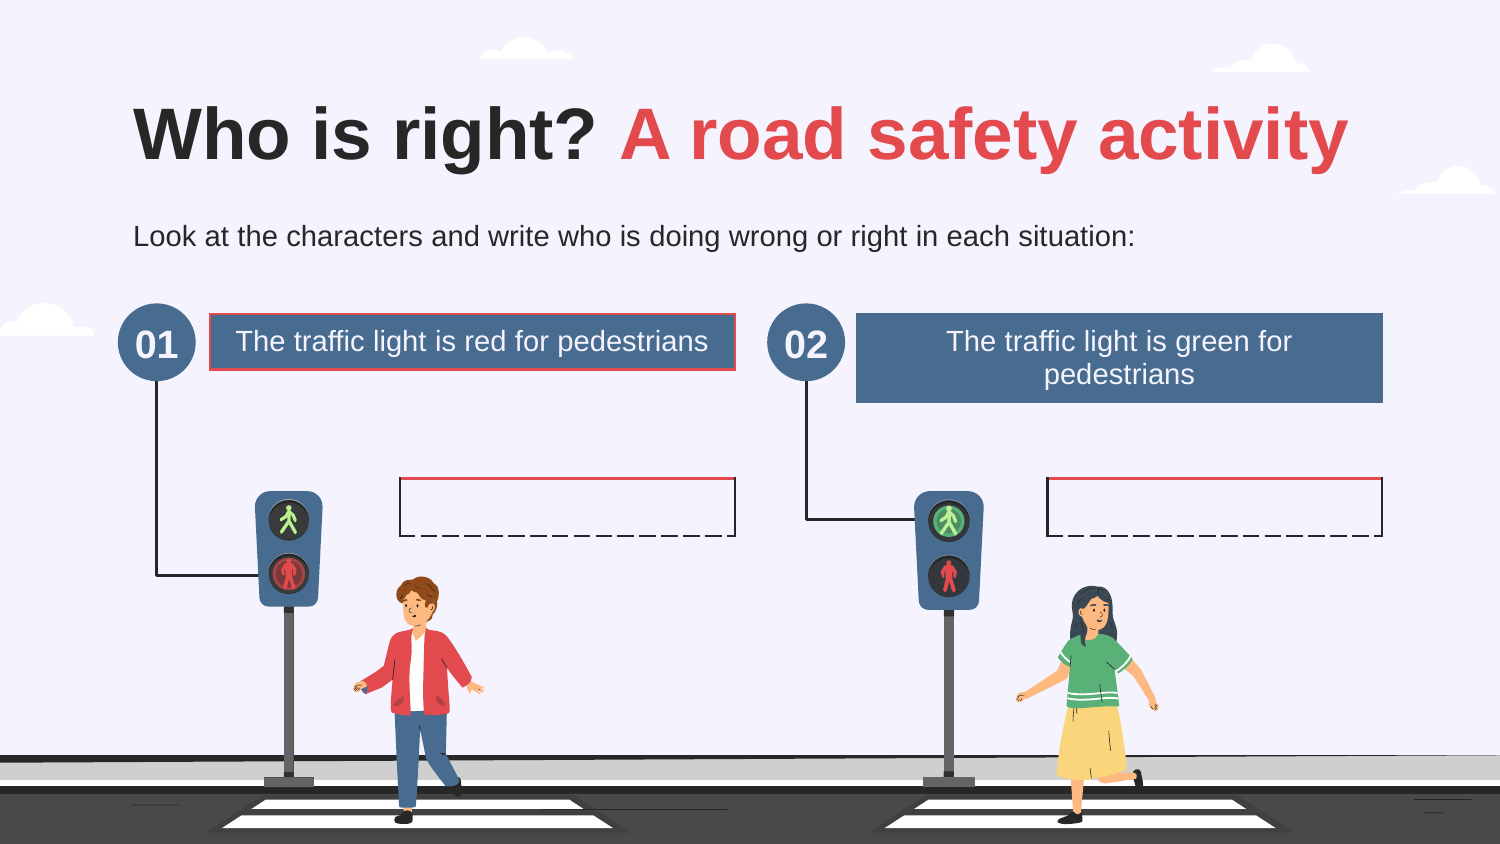

# Who is right? A road safety activity
Look at the characters and write who is doing wrong or right in each situation:
01
02
| The traffic light is red for pedestrians |
| --- |
| The traffic light is green for pedestrians |
| --- |
|  |
| --- |
|  |
| --- |